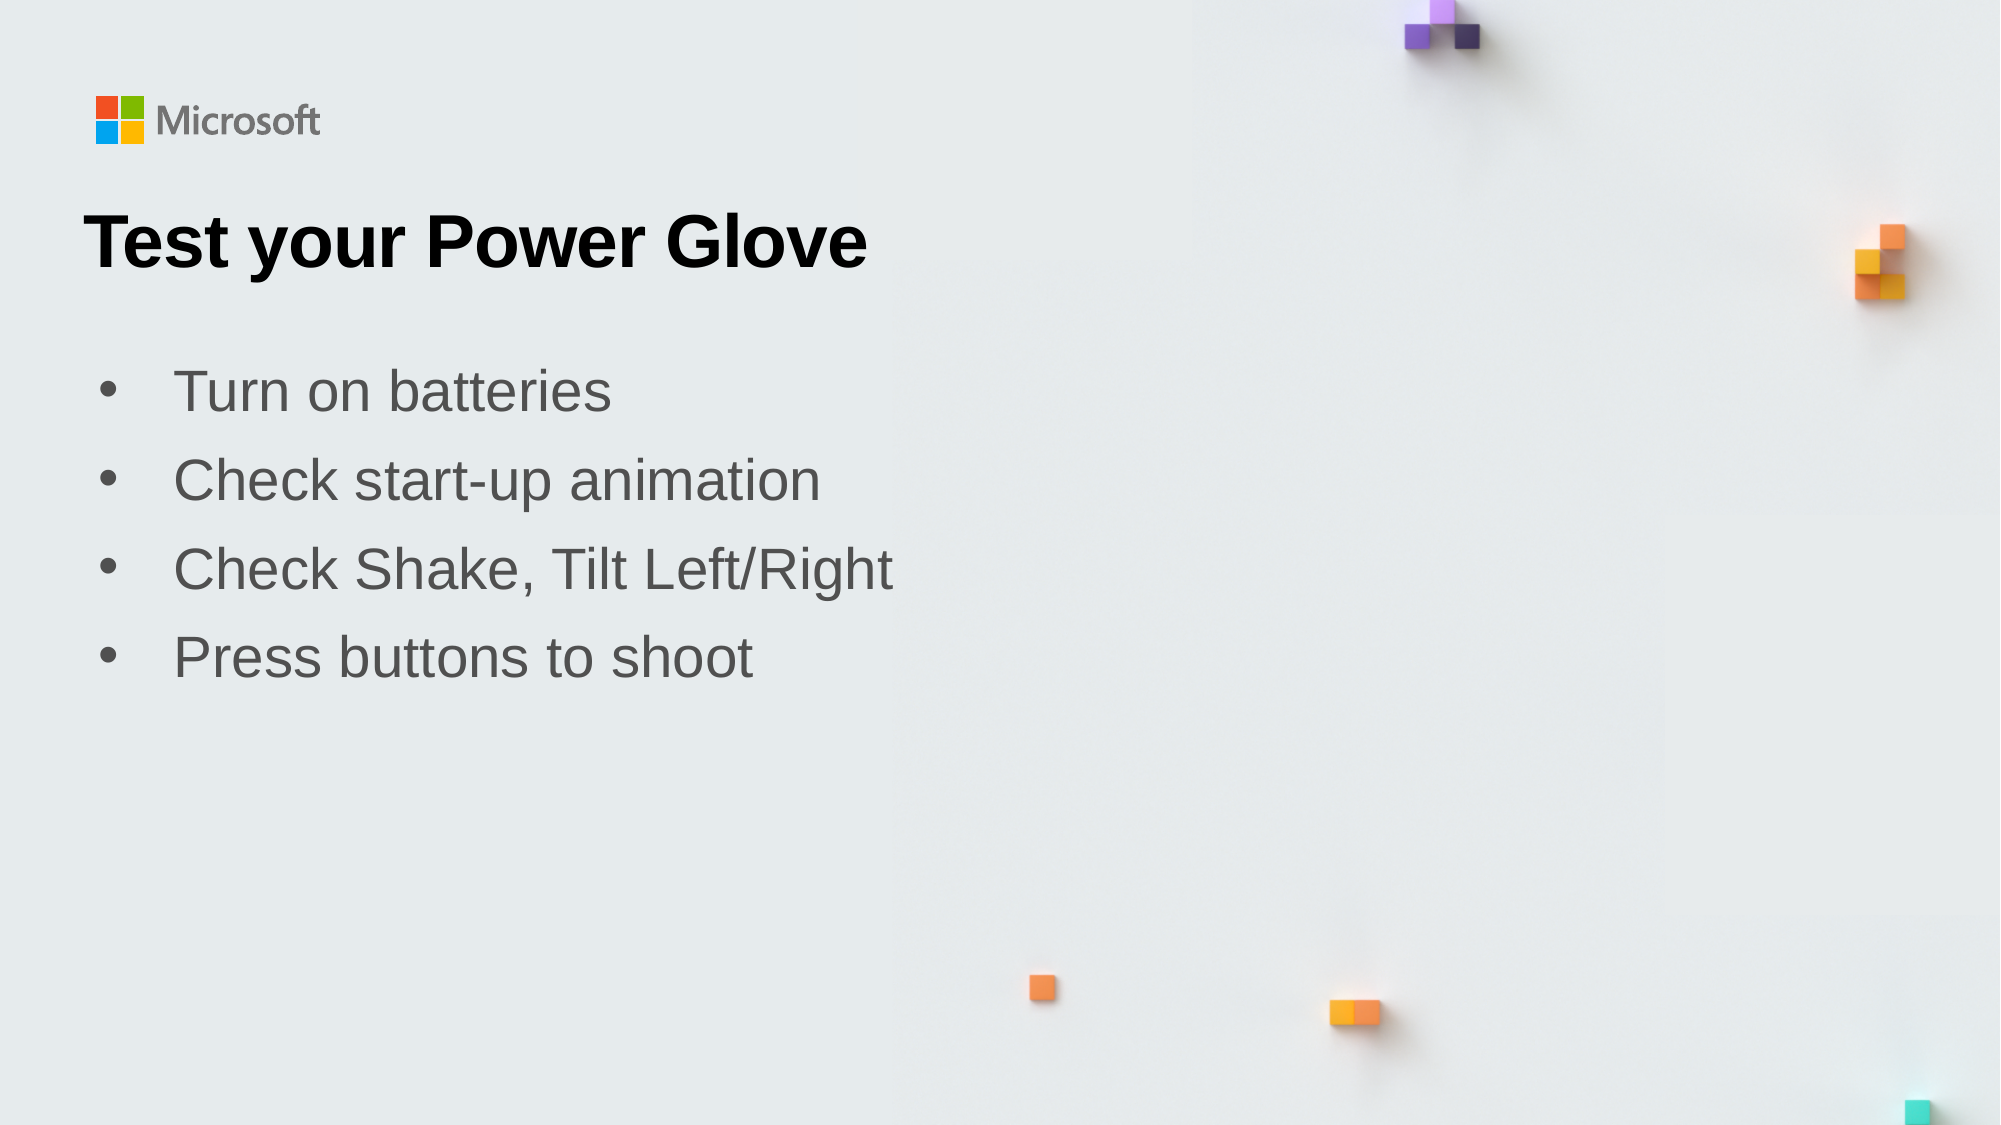

# Test your Power Glove
Turn on batteries
Check start-up animation
Check Shake, Tilt Left/Right
Press buttons to shoot